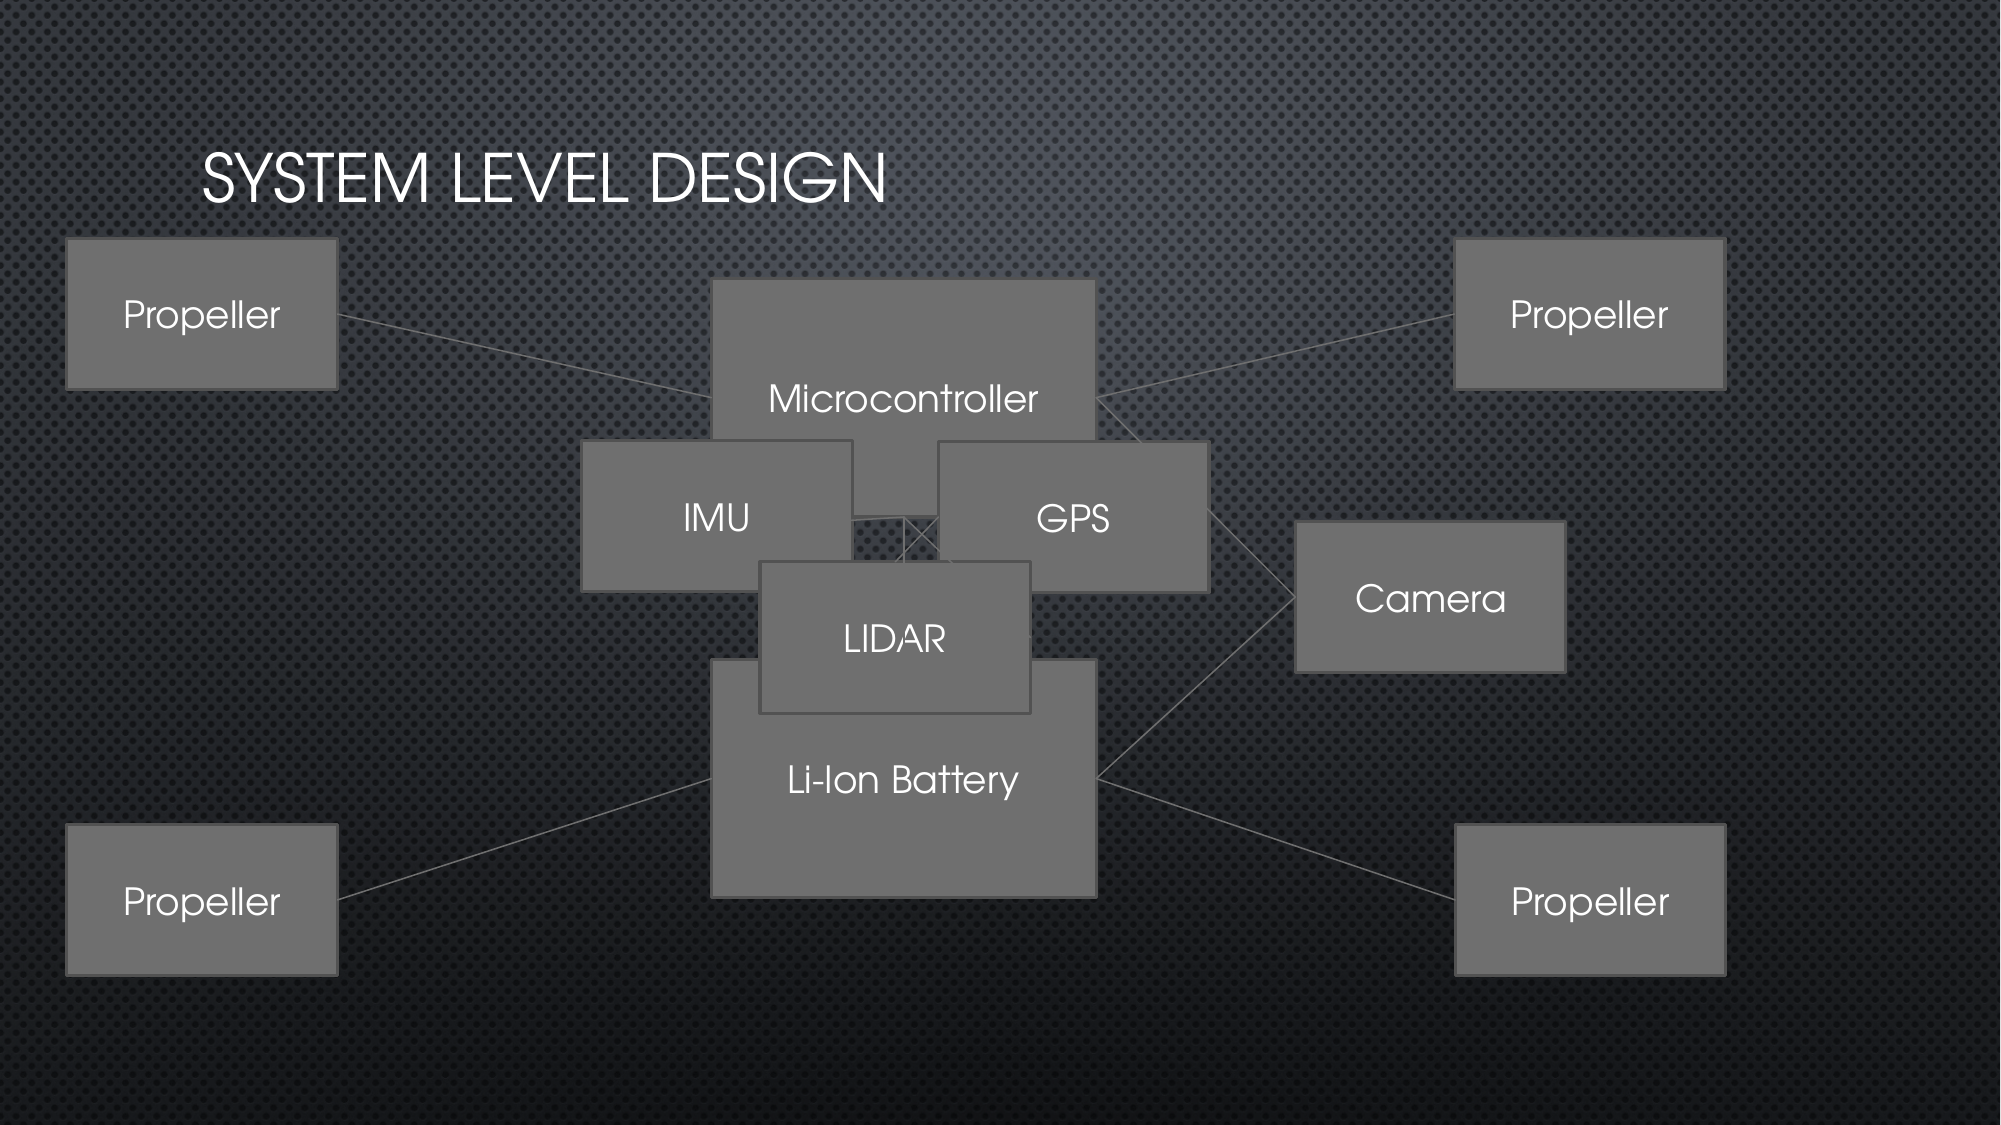

# System Level Design
Propeller
Propeller
Microcontroller
IMU
GPS
Camera
LIDAR
Li-Ion Battery
Propeller
Propeller